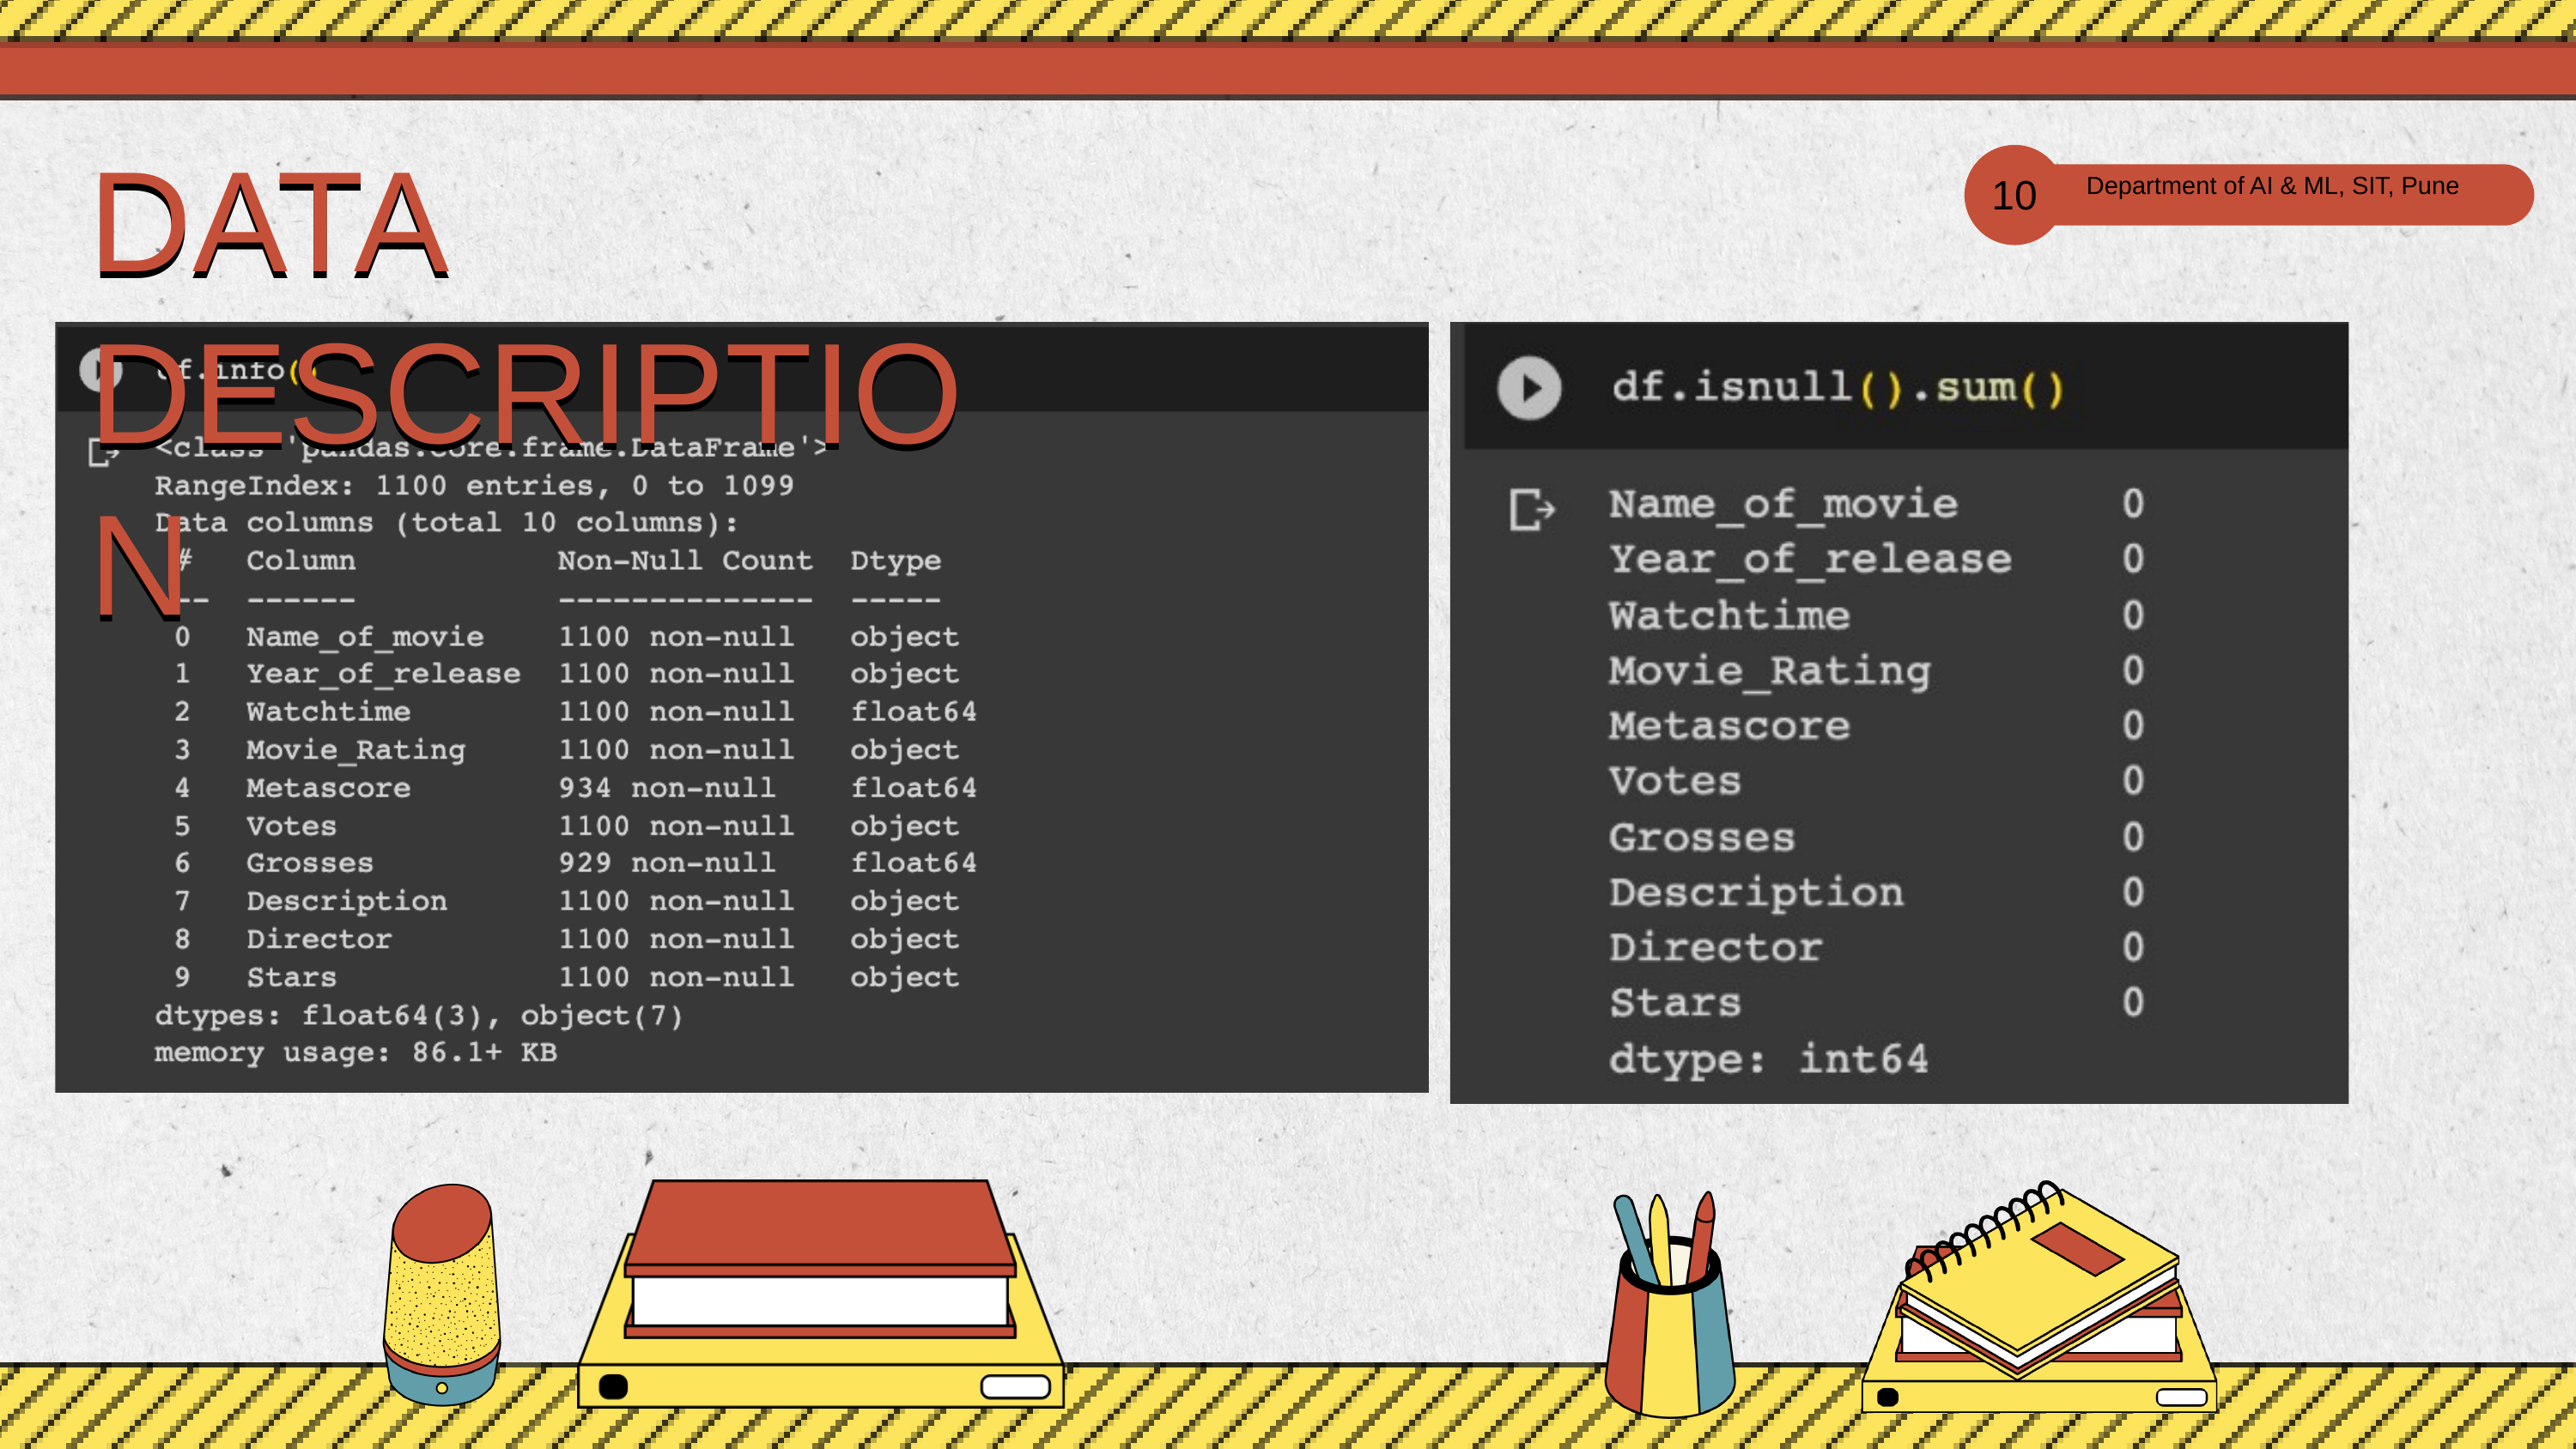

DATA DESCRIPTION
DATA DESCRIPTION

10

       Department of AI & ML, SIT, Pune